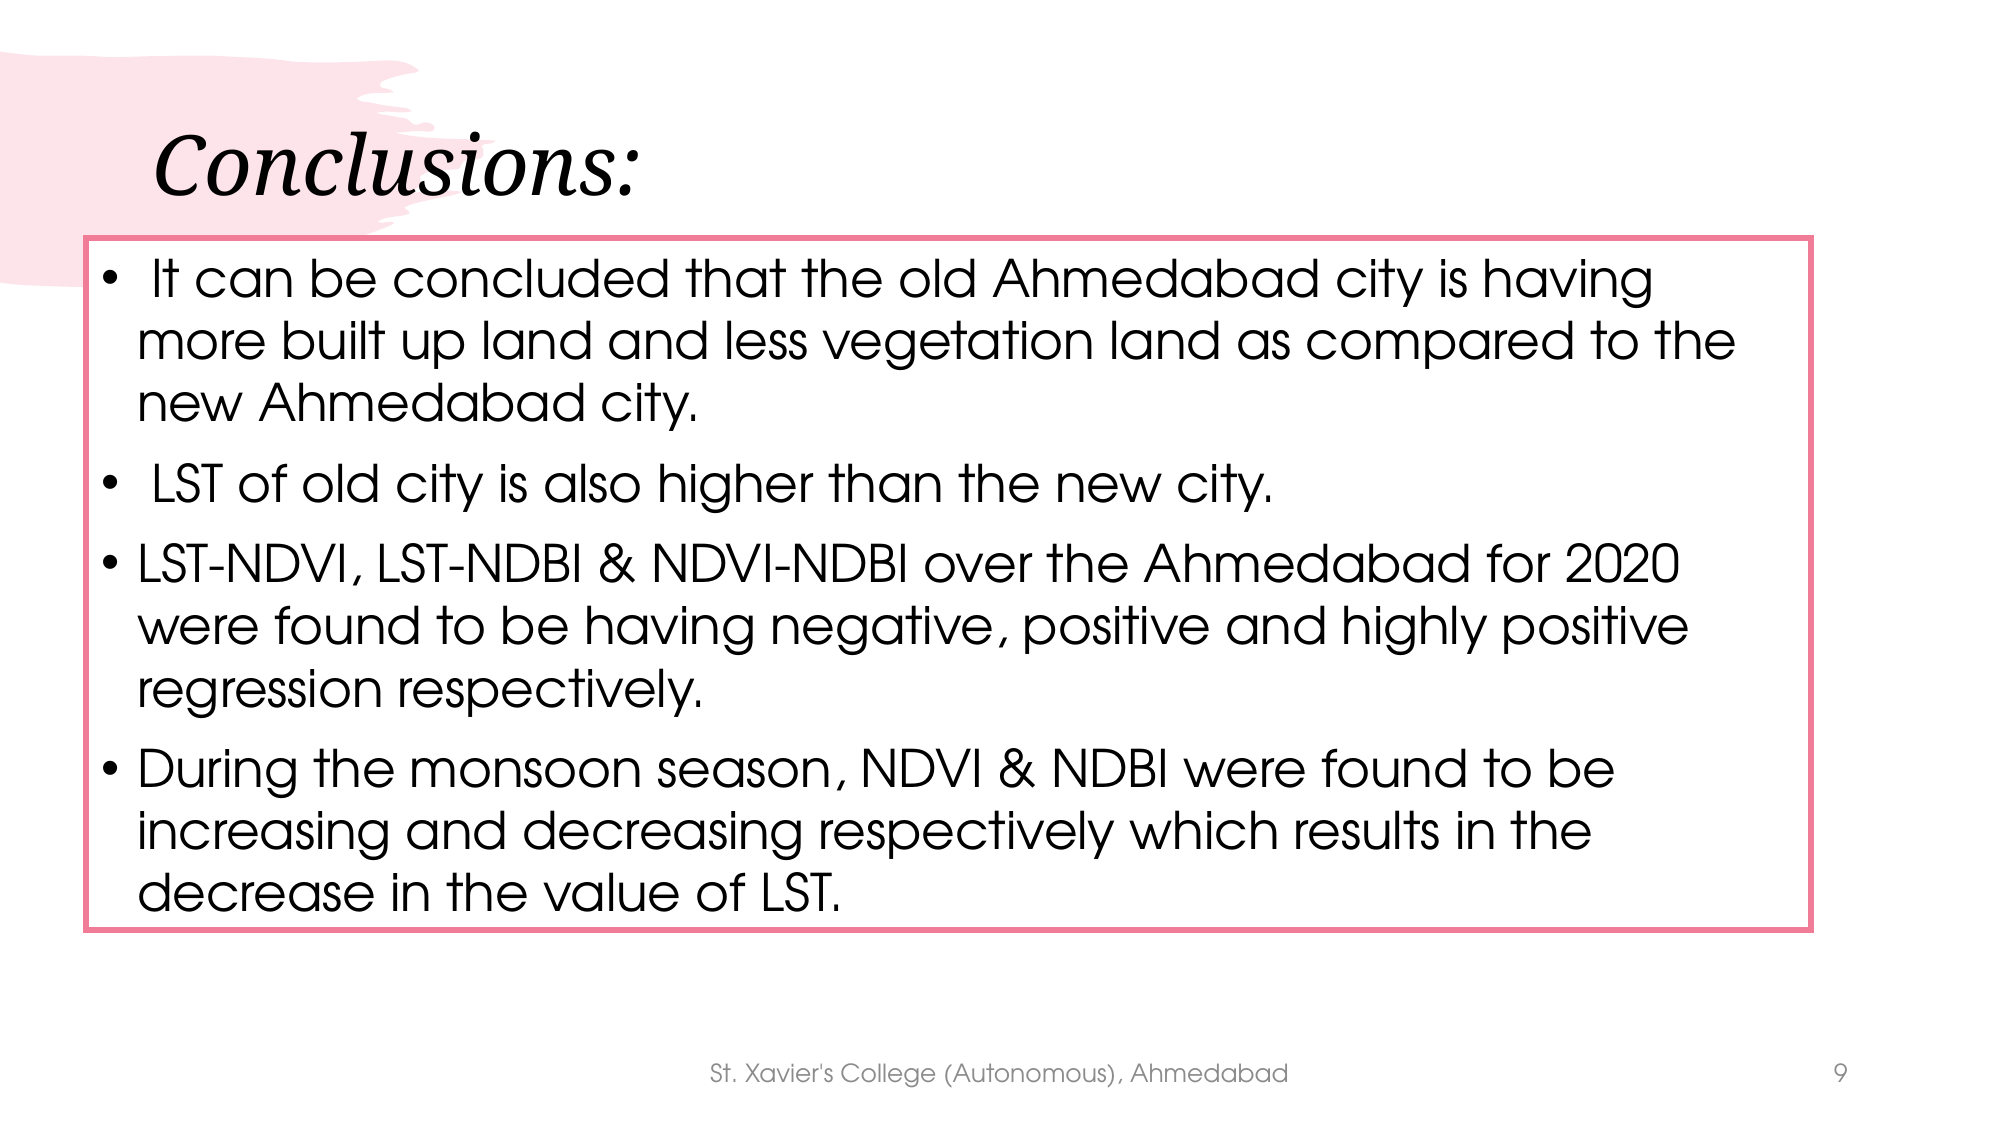

# Conclusions:
 It can be concluded that the old Ahmedabad city is having more built up land and less vegetation land as compared to the new Ahmedabad city.
 LST of old city is also higher than the new city.
LST-NDVI, LST-NDBI & NDVI-NDBI over the Ahmedabad for 2020 were found to be having negative, positive and highly positive regression respectively.
During the monsoon season, NDVI & NDBI were found to be increasing and decreasing respectively which results in the decrease in the value of LST.
St. Xavier's College (Autonomous), Ahmedabad
9